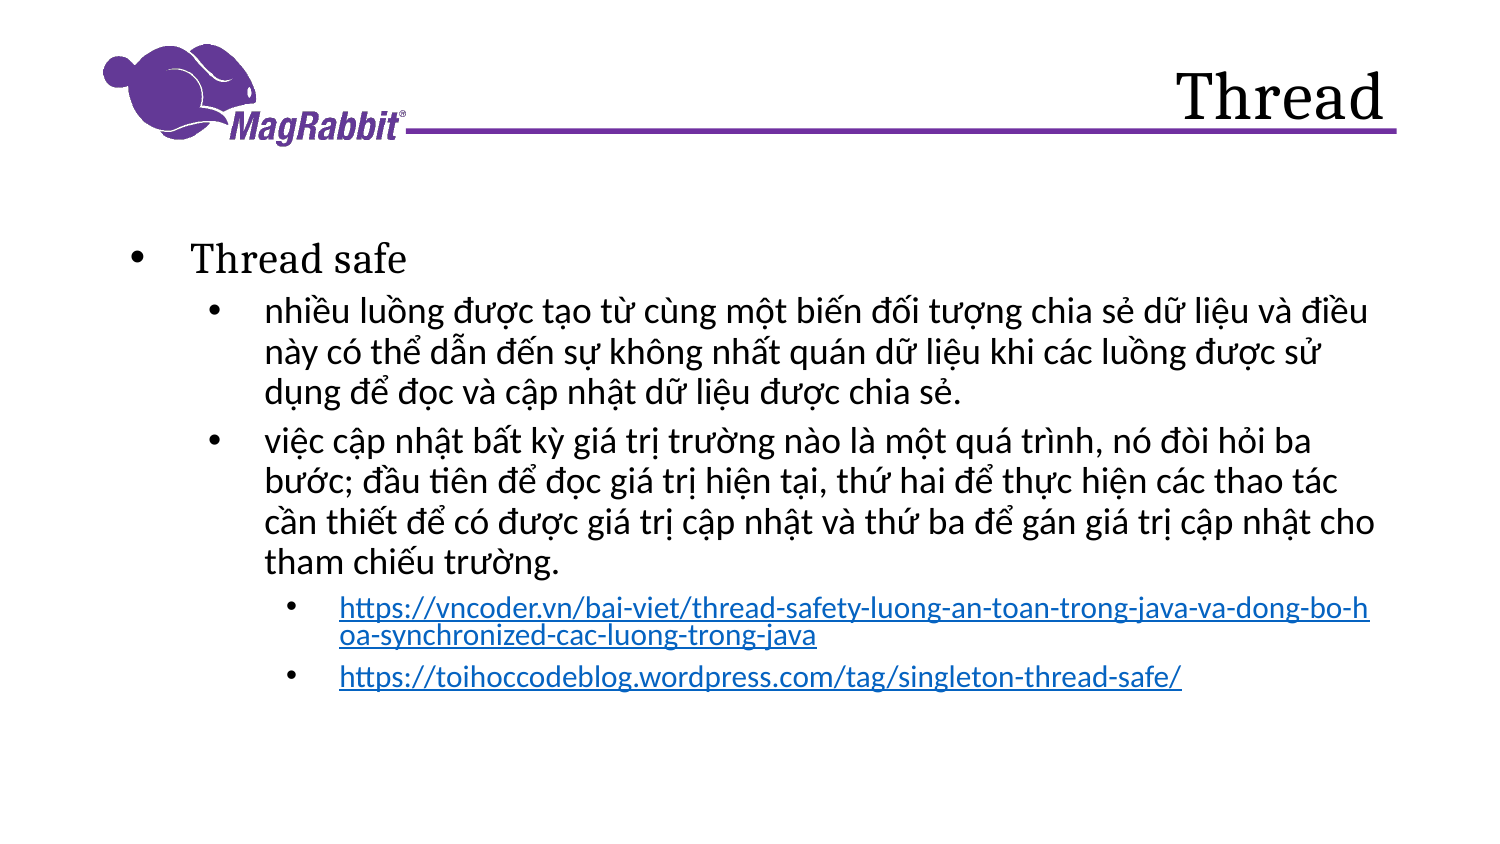

# Thread
Thread safe
nhiều luồng được tạo từ cùng một biến đối tượng chia sẻ dữ liệu và điều này có thể dẫn đến sự không nhất quán dữ liệu khi các luồng được sử dụng để đọc và cập nhật dữ liệu được chia sẻ.
việc cập nhật bất kỳ giá trị trường nào là một quá trình, nó đòi hỏi ba bước; đầu tiên để đọc giá trị hiện tại, thứ hai để thực hiện các thao tác cần thiết để có được giá trị cập nhật và thứ ba để gán giá trị cập nhật cho tham chiếu trường.
https://vncoder.vn/bai-viet/thread-safety-luong-an-toan-trong-java-va-dong-bo-hoa-synchronized-cac-luong-trong-java
https://toihoccodeblog.wordpress.com/tag/singleton-thread-safe/